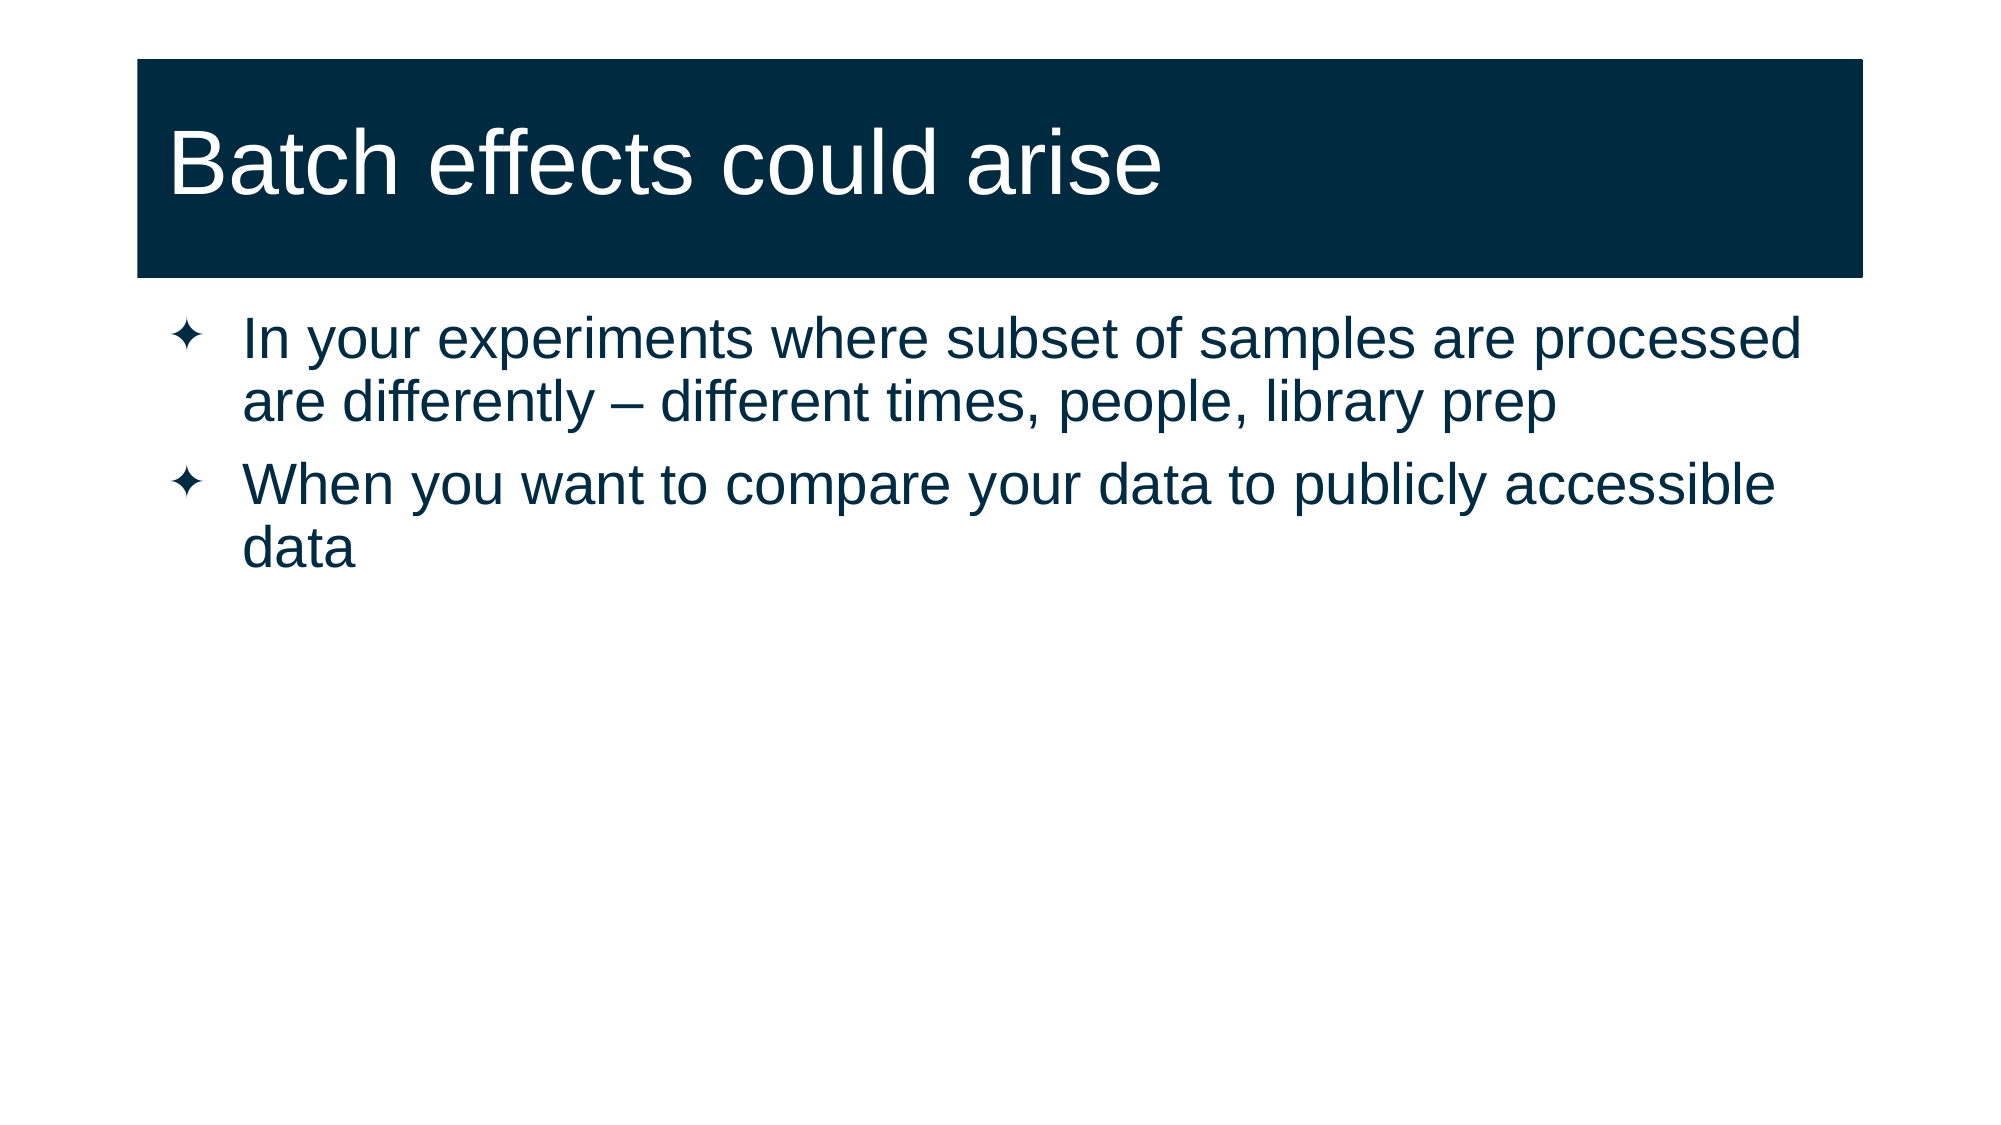

# Batch effects could arise
In your experiments where subset of samples are processed are differently – different times, people, library prep
When you want to compare your data to publicly accessible data